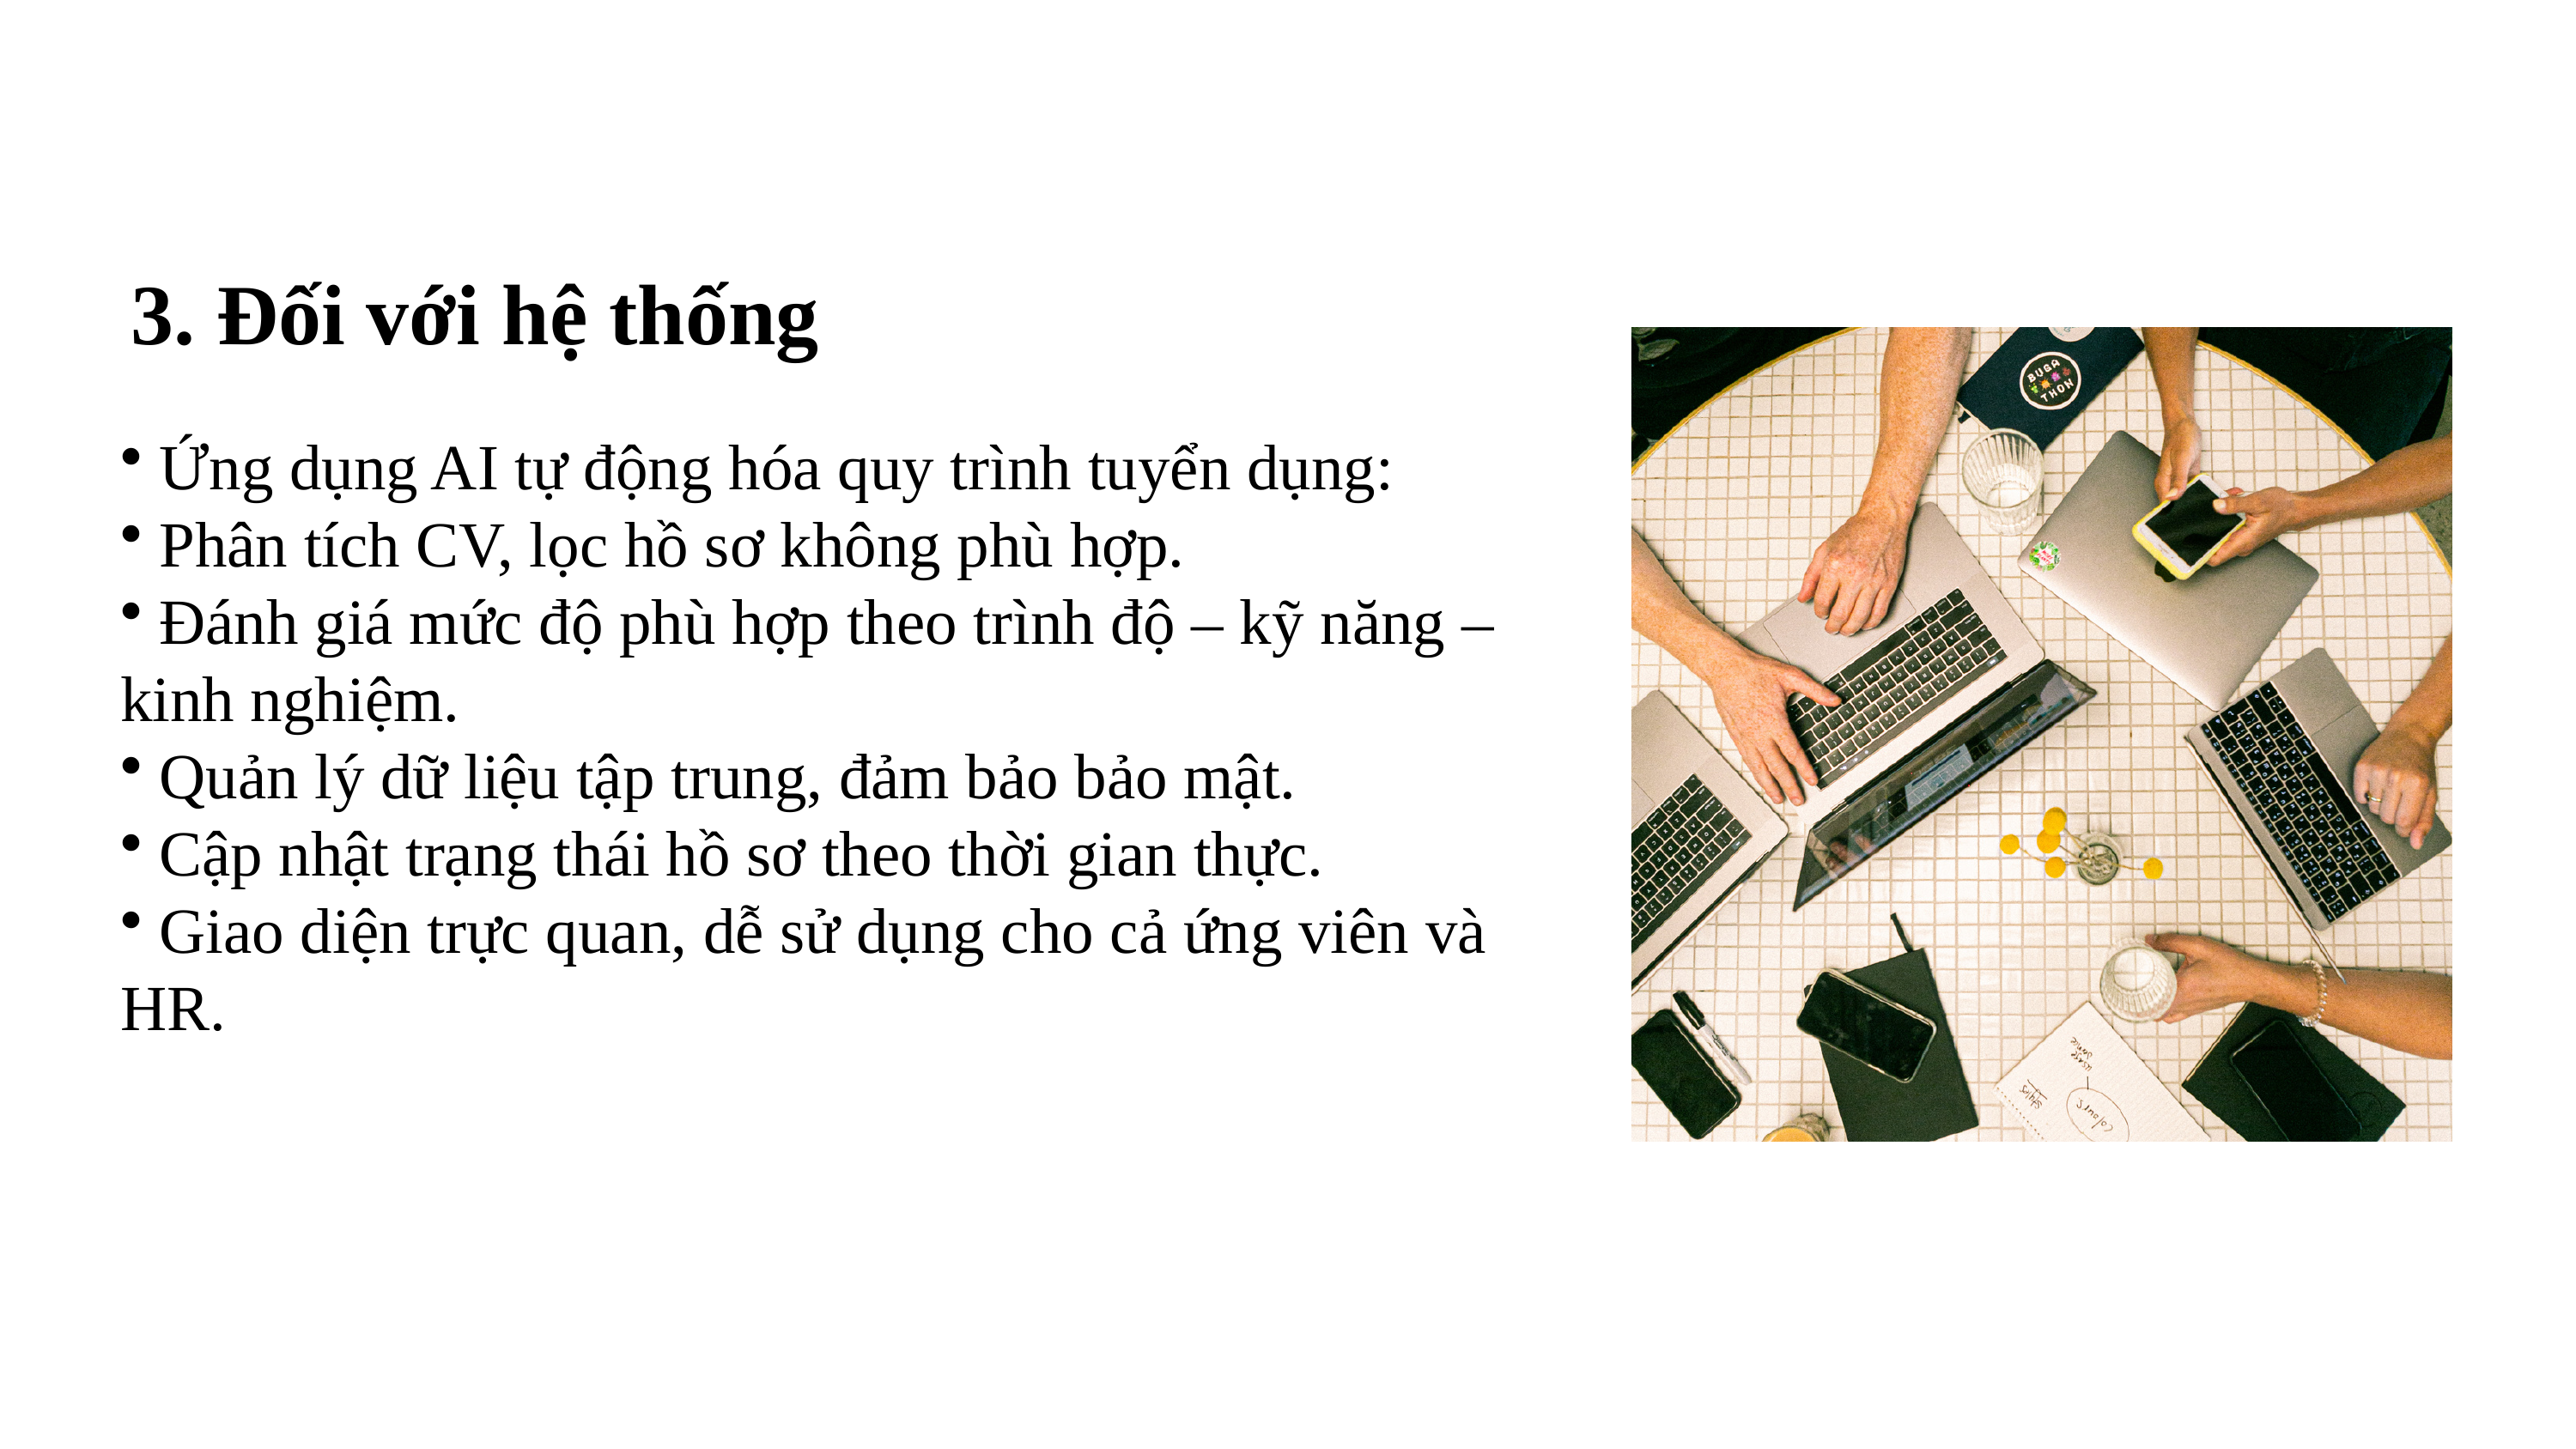

3. Đối với hệ thống

 Ứng dụng AI tự động hóa quy trình tuyển dụng:
 Phân tích CV, lọc hồ sơ không phù hợp.
 Đánh giá mức độ phù hợp theo trình độ – kỹ năng – kinh nghiệm.
 Quản lý dữ liệu tập trung, đảm bảo bảo mật.
 Cập nhật trạng thái hồ sơ theo thời gian thực.
 Giao diện trực quan, dễ sử dụng cho cả ứng viên và HR.